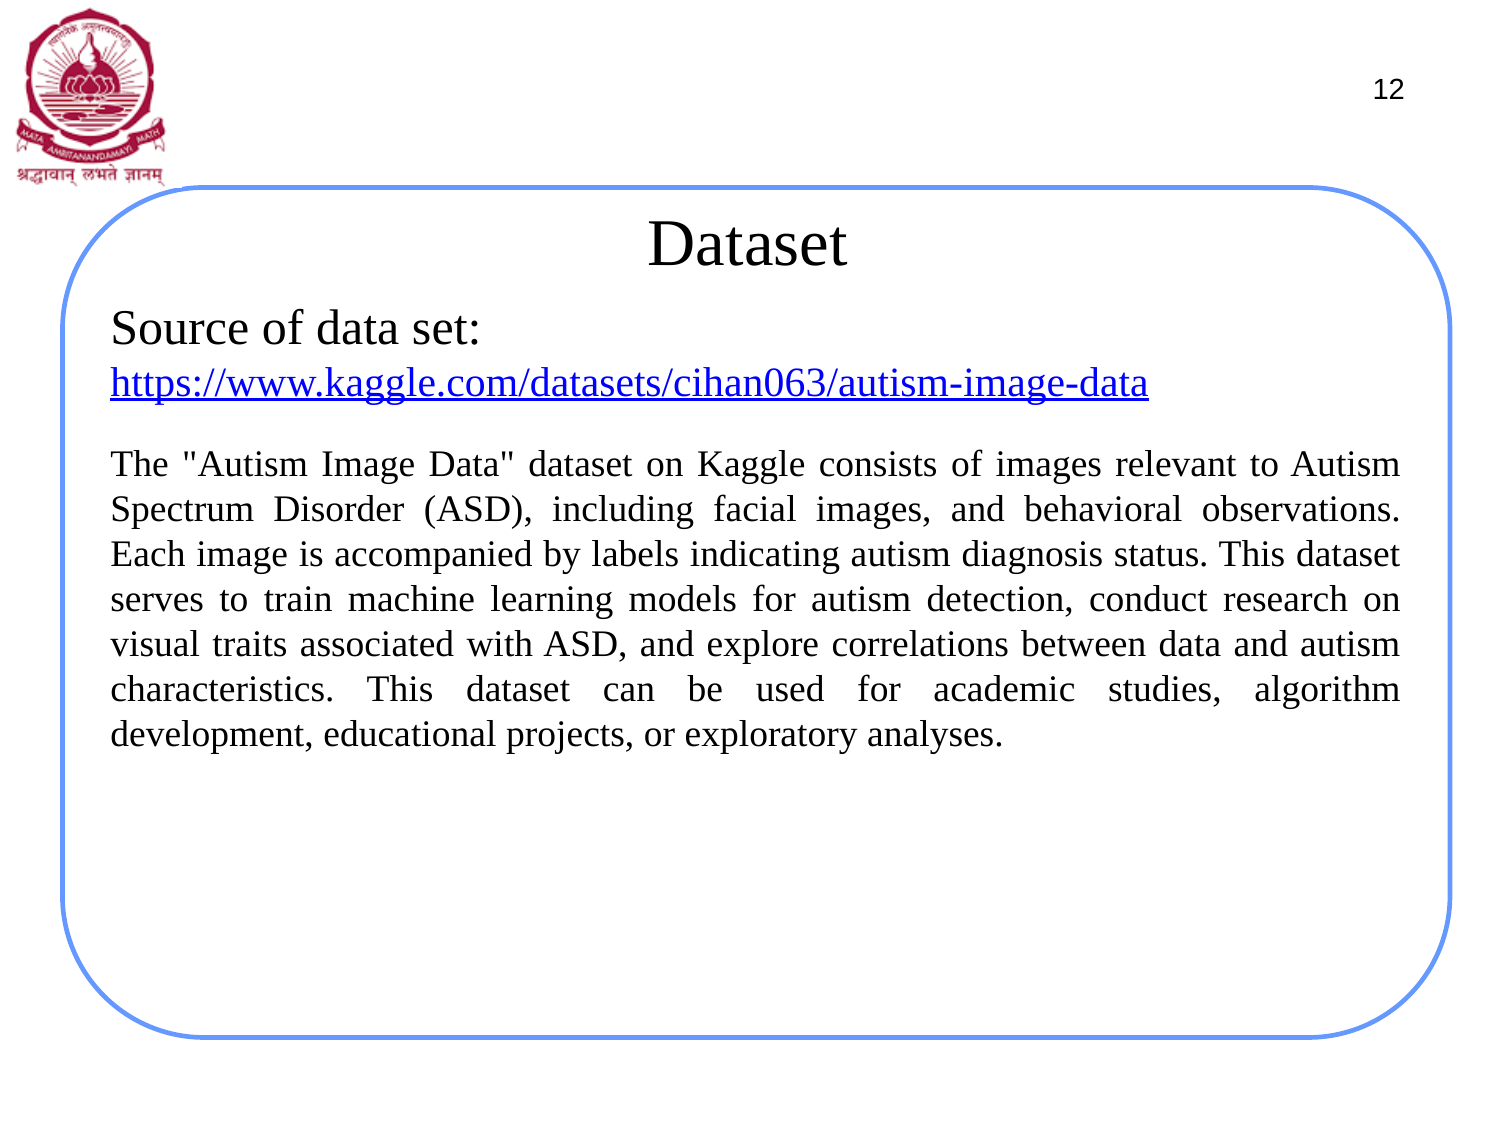

12
Dataset
Source of data set:
https://www.kaggle.com/datasets/cihan063/autism-image-data

The "Autism Image Data" dataset on Kaggle consists of images relevant to Autism Spectrum Disorder (ASD), including facial images, and behavioral observations. Each image is accompanied by labels indicating autism diagnosis status. This dataset serves to train machine learning models for autism detection, conduct research on visual traits associated with ASD, and explore correlations between data and autism characteristics. This dataset can be used for academic studies, algorithm development, educational projects, or exploratory analyses.